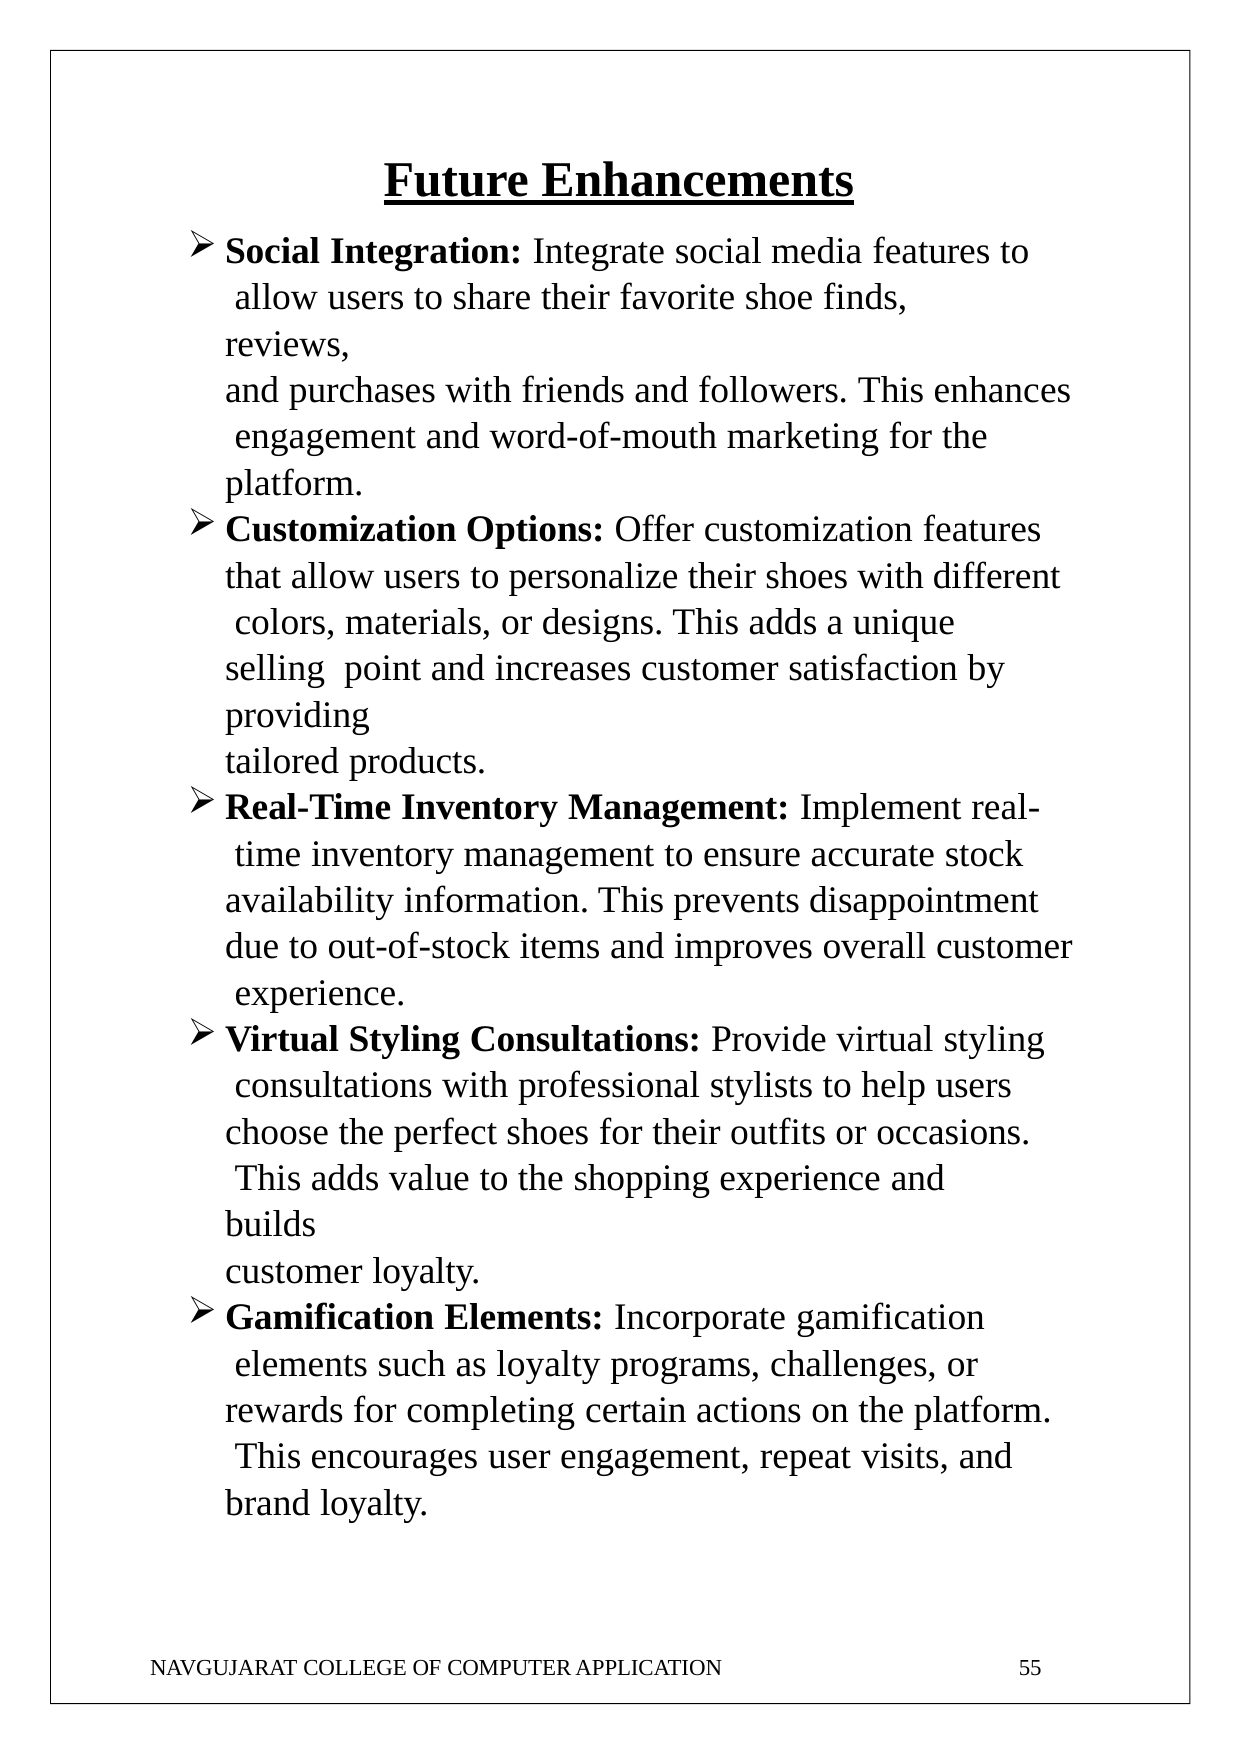

# Future Enhancements
Social Integration: Integrate social media features to  allow users to share their favorite shoe finds, reviews,
and purchases with friends and followers. This enhances  engagement and word-of-mouth marketing for the
platform.
Customization Options: Offer customization features  that allow users to personalize their shoes with different  colors, materials, or designs. This adds a unique selling  point and increases customer satisfaction by providing
tailored products.
Real-Time Inventory Management: Implement real-  time inventory management to ensure accurate stock
availability information. This prevents disappointment  due to out-of-stock items and improves overall customer  experience.
Virtual Styling Consultations: Provide virtual styling  consultations with professional stylists to help users
choose the perfect shoes for their outfits or occasions.  This adds value to the shopping experience and builds
customer loyalty.
Gamification Elements: Incorporate gamification  elements such as loyalty programs, challenges, or
rewards for completing certain actions on the platform.  This encourages user engagement, repeat visits, and  brand loyalty.
NAVGUJARAT COLLEGE OF COMPUTER APPLICATION
55